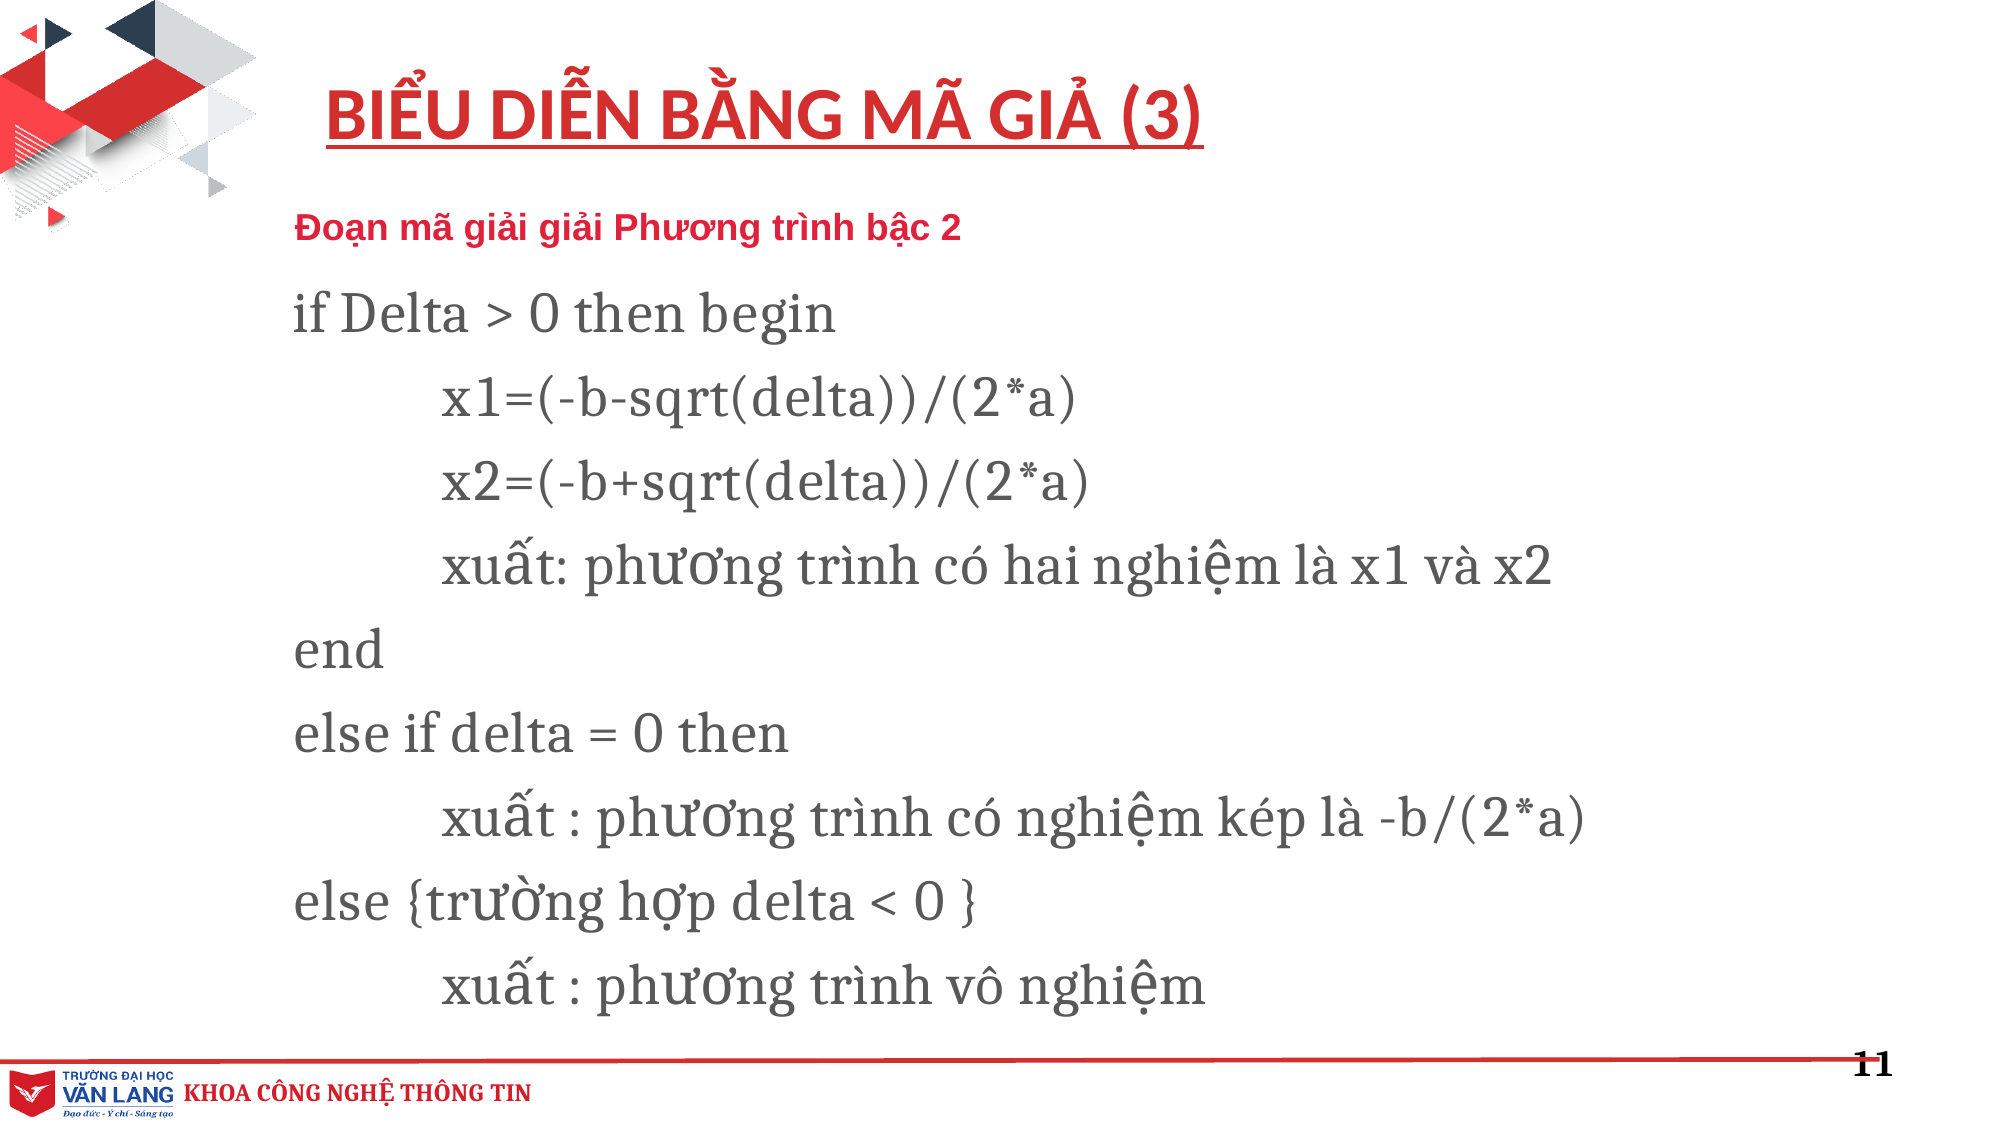

BIỂU DIỄN BẰNG MÃ GIẢ (3)

Đoạn mã giải giải Phương trình bậc 2
if Delta > 0 then begin
	x1=(-b-sqrt(delta))/(2*a)
	x2=(-b+sqrt(delta))/(2*a)
	xuất: phương trình có hai nghiệm là x1 và x2
end
else if delta = 0 then
	xuất : phương trình có nghiệm kép là -b/(2*a)
else {trường hợp delta < 0 }
	xuất : phương trình vô nghiệm